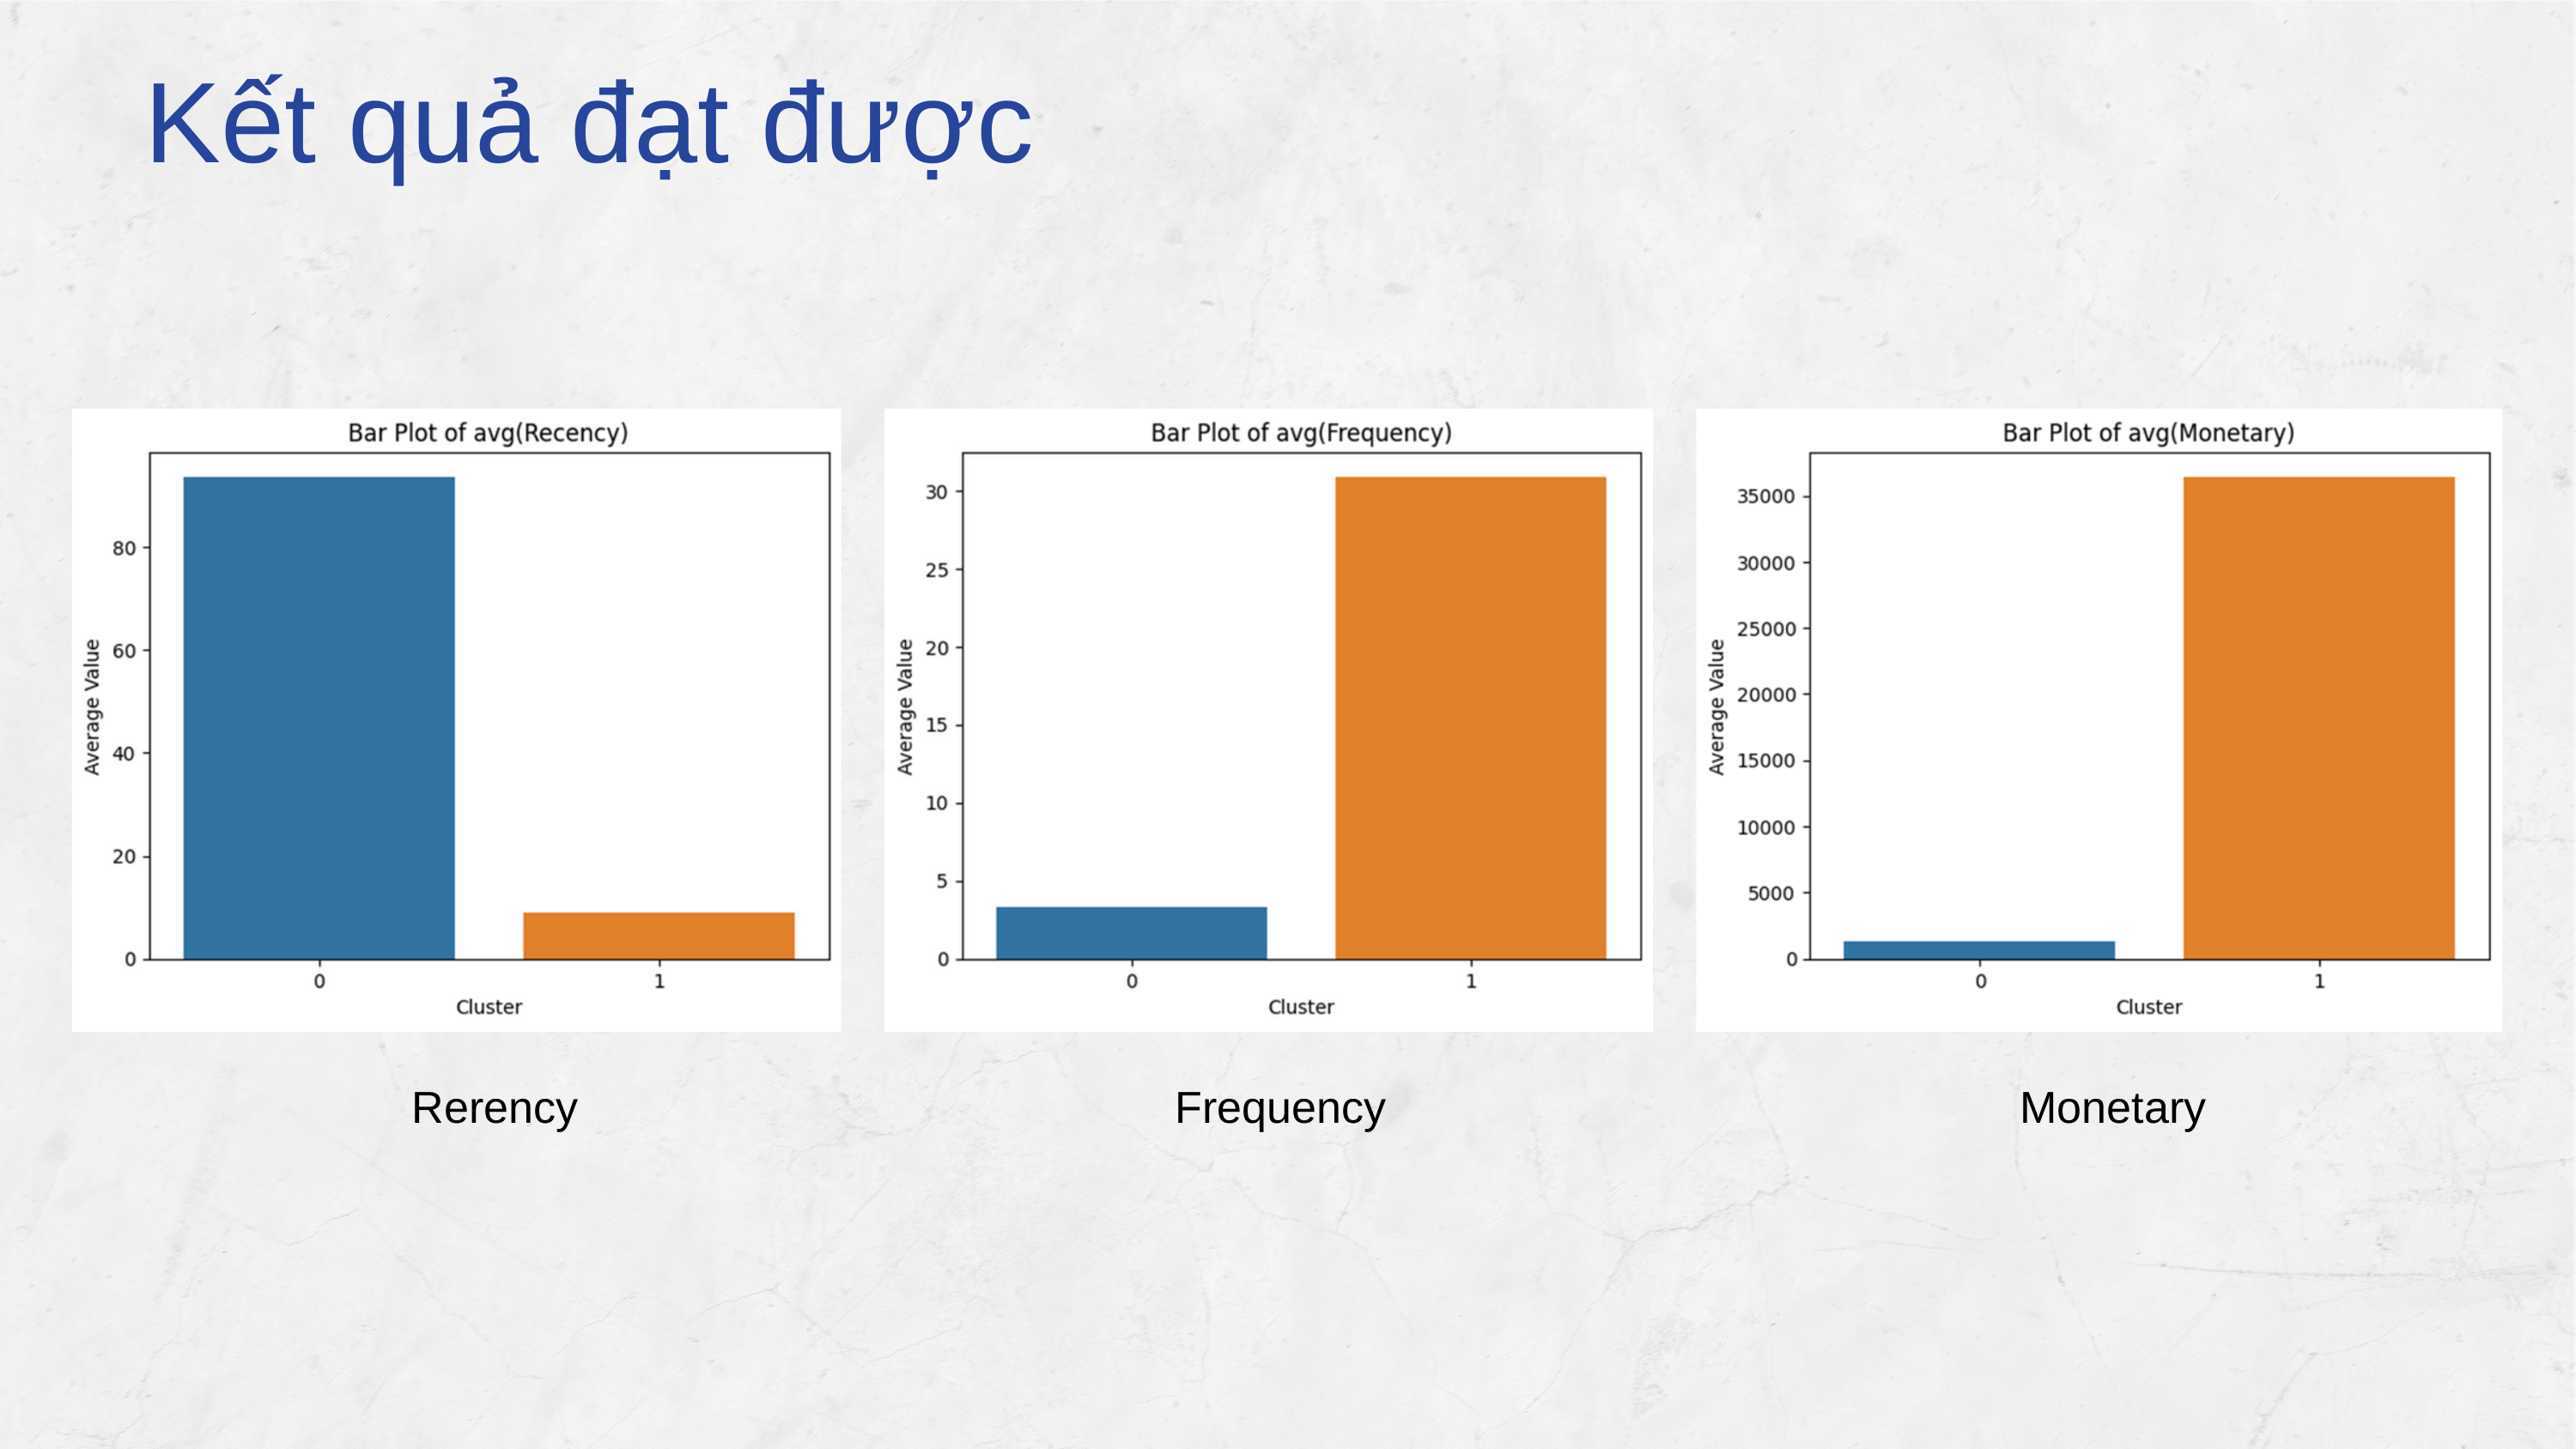

Kết quả đạt được

Rerency
Frequency
Monetary